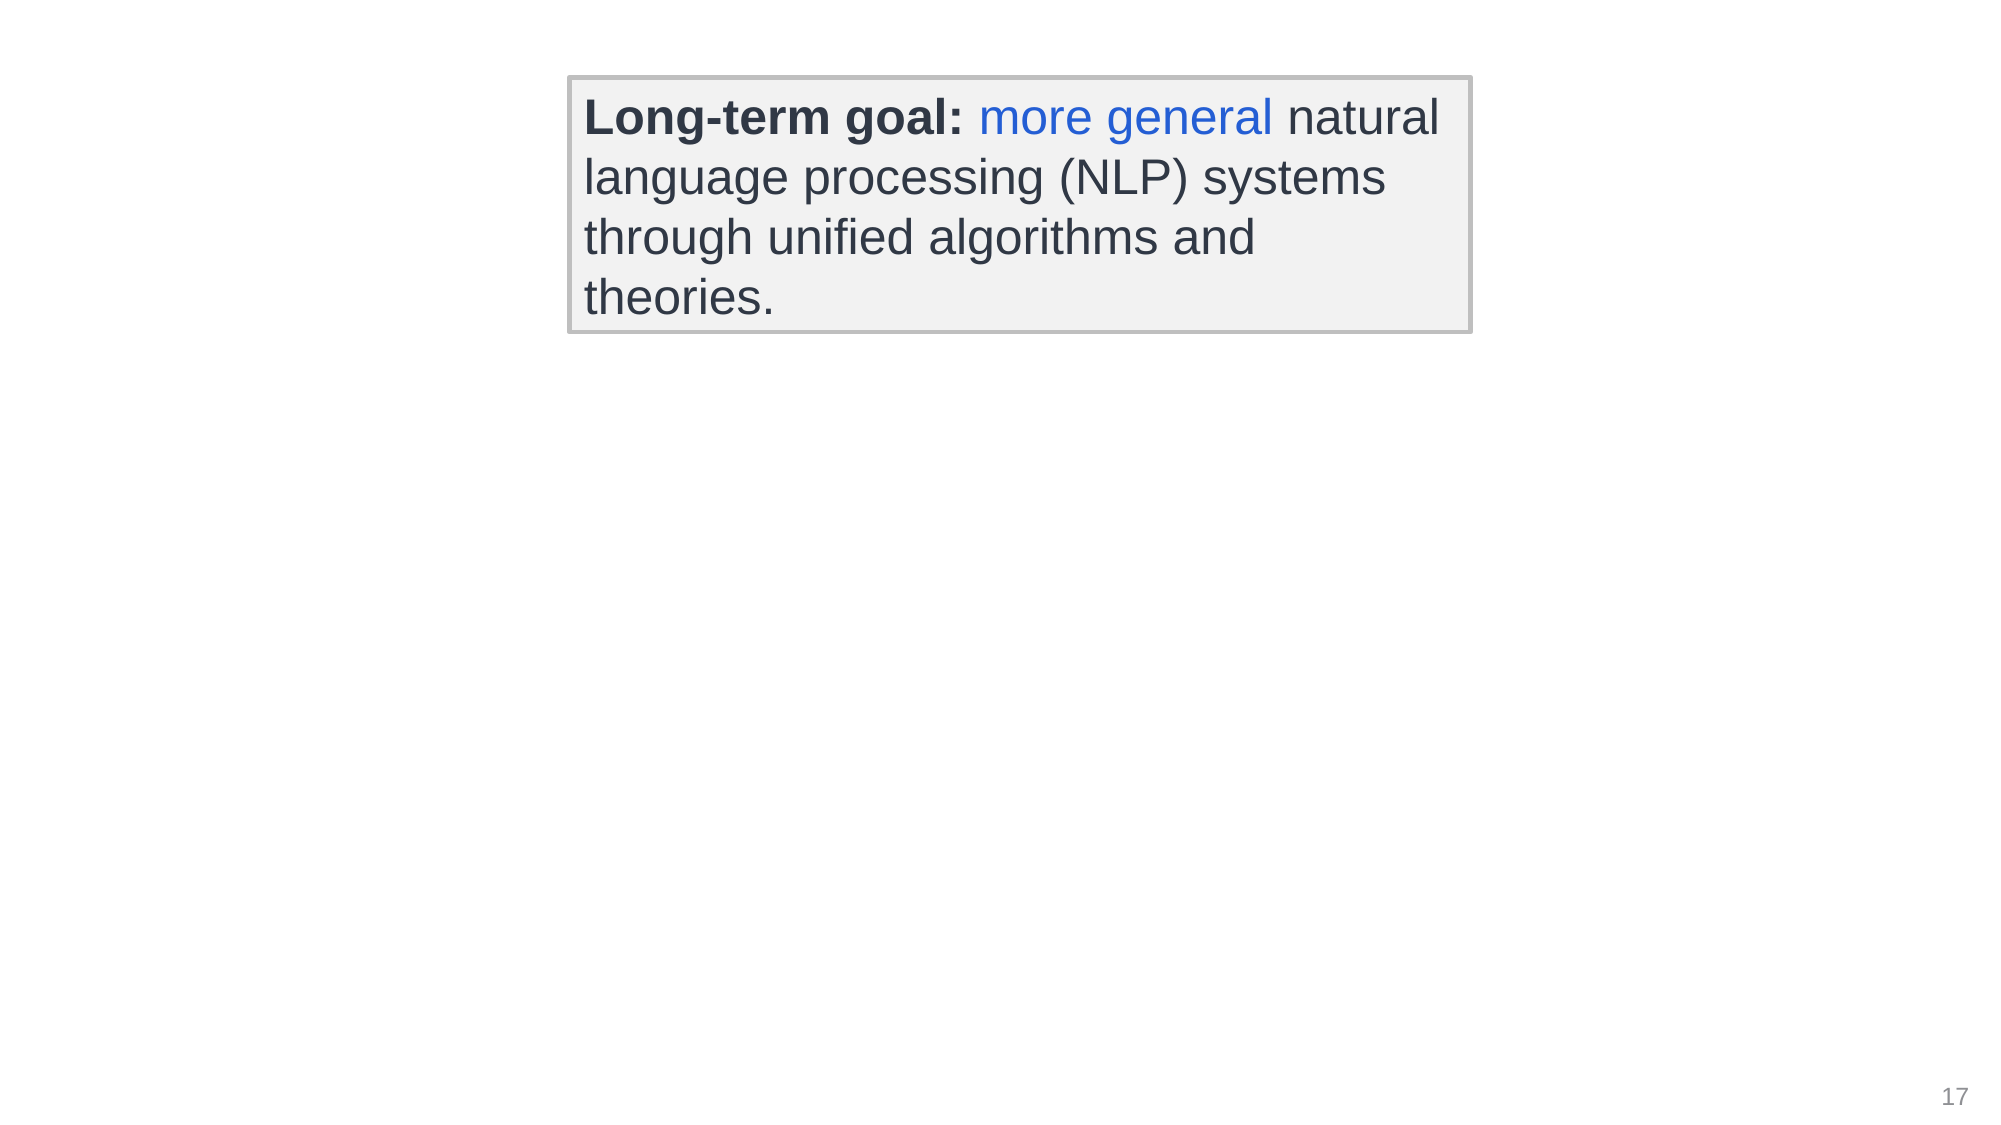

#
Long-term goal: more general natural language processing (NLP) systems through unified algorithms and theories.

17